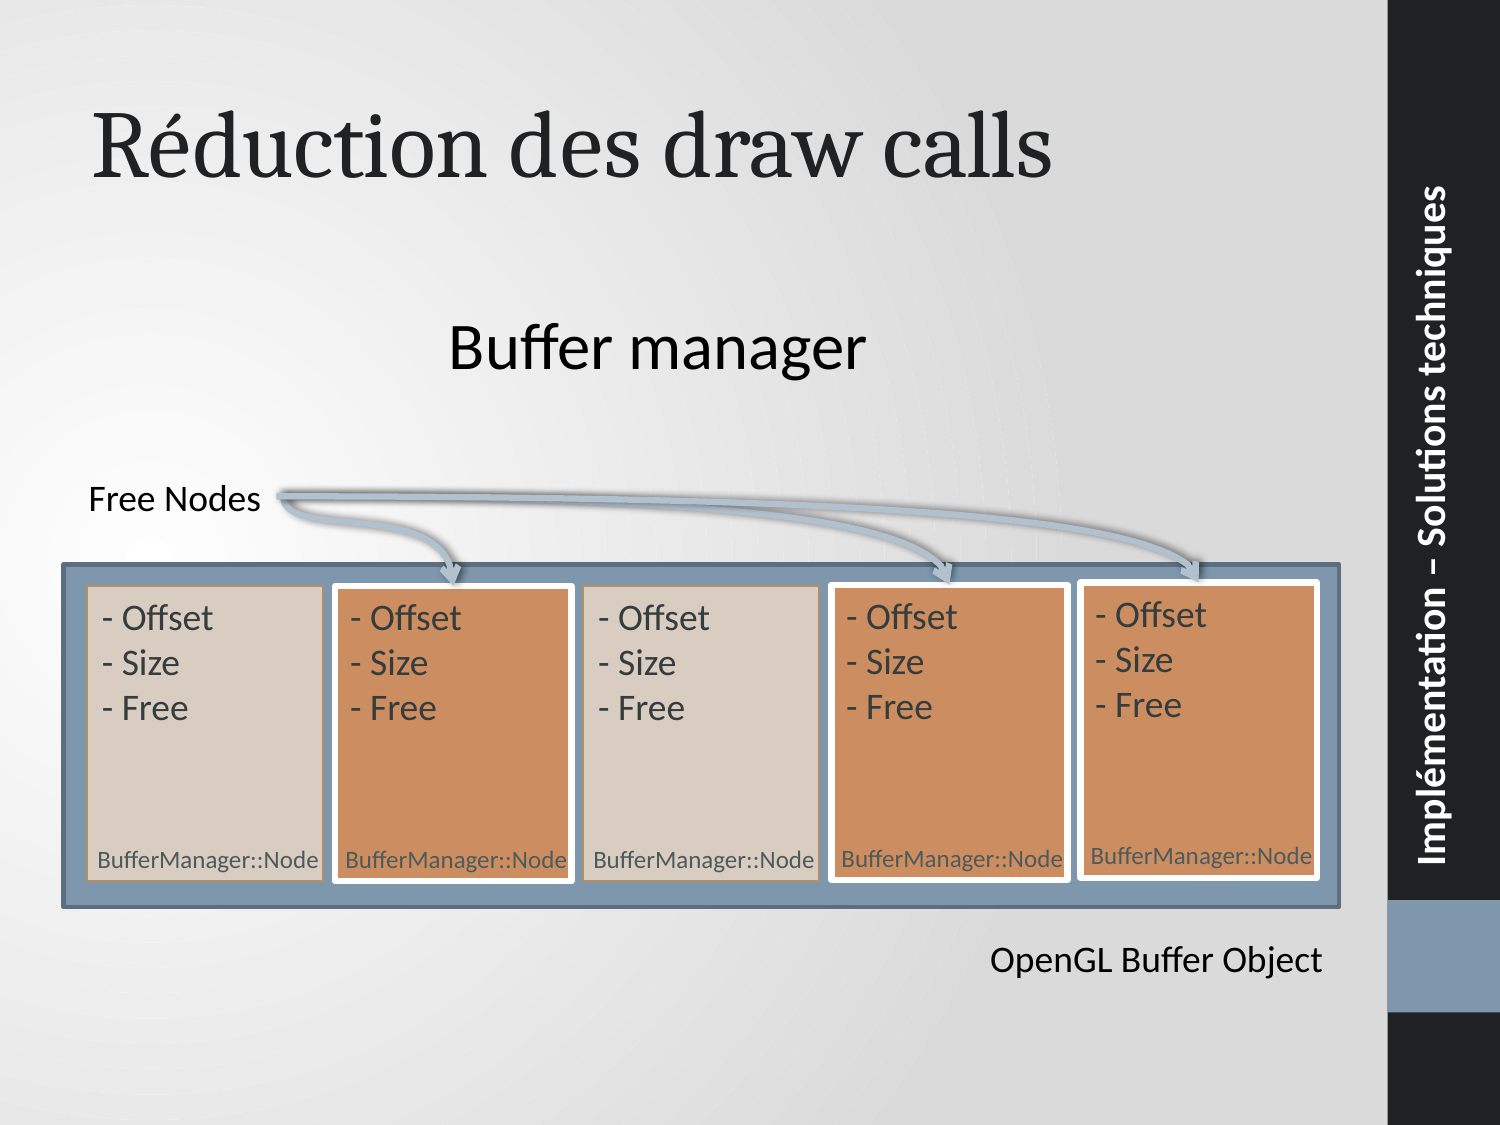

Implémentation – Solutions techniques
# Réduction des draw calls
Buffer manager
Free Nodes

- Offset
- Size
- Free
- Offset
- Size
- Free
- Offset
- Size
- Free
- Offset
- Size
- Free
- Offset
- Size
- Free
BufferManager::Node
BufferManager::Node
BufferManager::Node
BufferManager::Node
BufferManager::Node
OpenGL Buffer Object